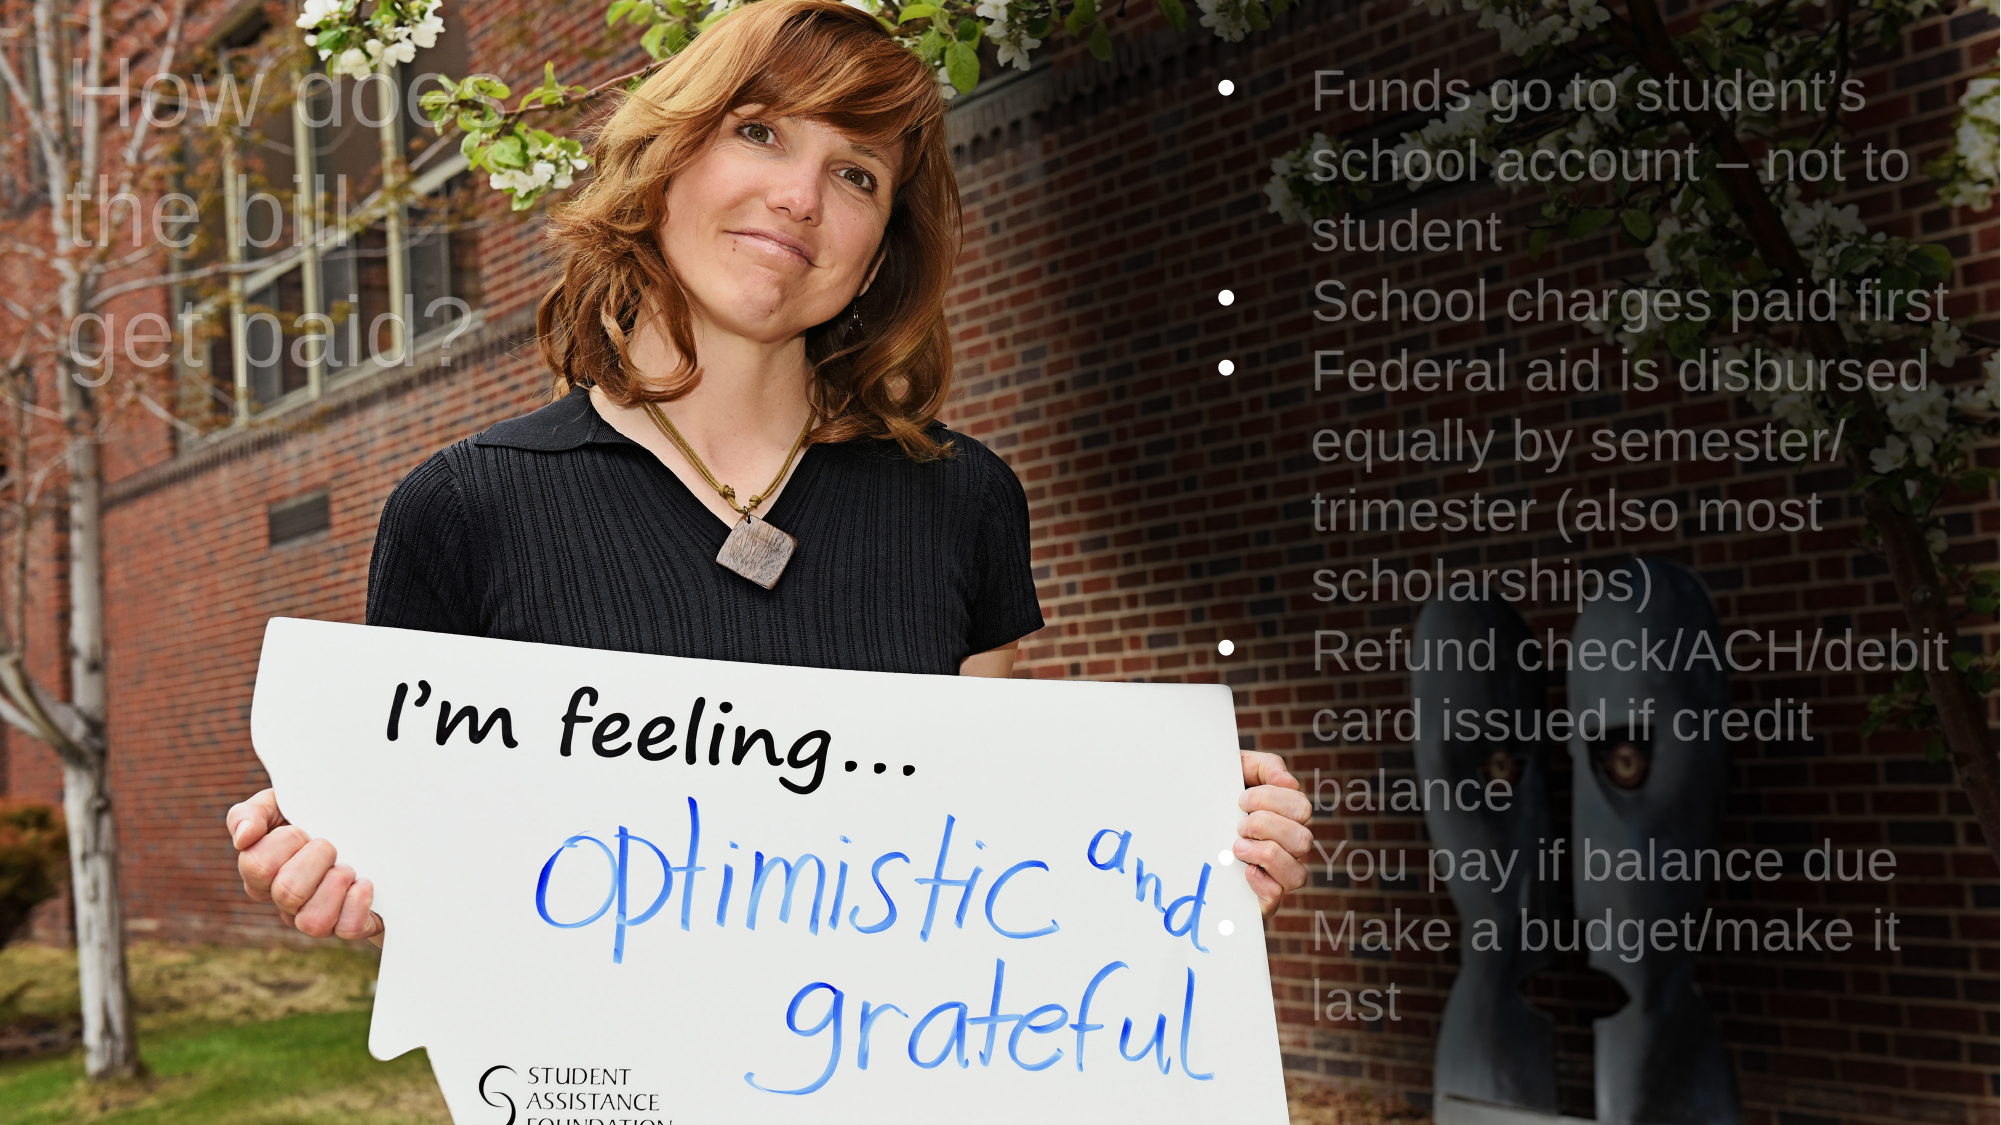

How does
the bill
get paid?
Funds go to student’s school account – not to student
School charges paid first
Federal aid is disbursed equally by semester/ trimester (also most scholarships)
Refund check/ACH/debit card issued if credit balance
You pay if balance due
Make a budget/make it last